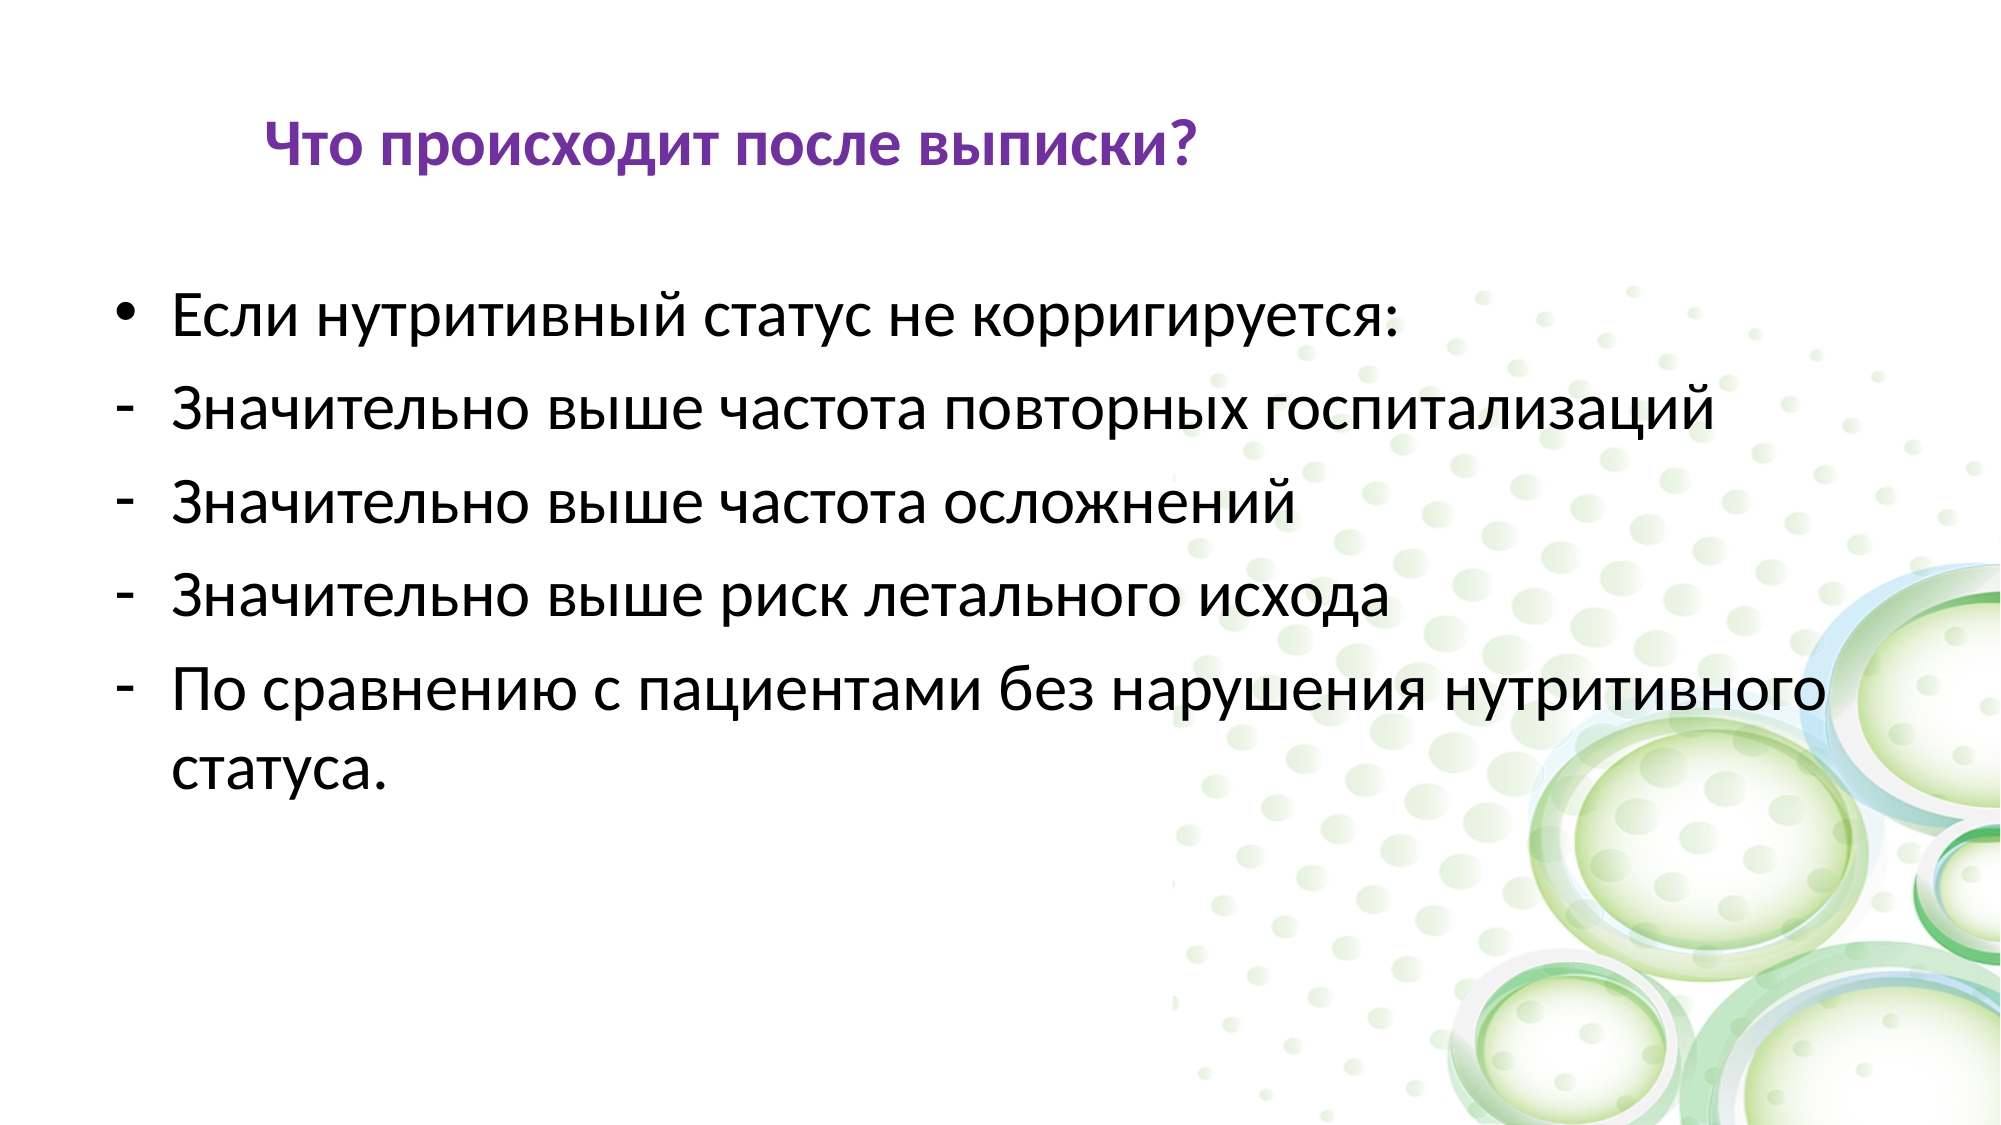

# Что происходит после выписки?
Если нутритивный статус не корригируется:
Значительно выше частота повторных госпитализаций
Значительно выше частота осложнений
Значительно выше риск летального исхода
По сравнению с пациентами без нарушения нутритивного статуса.